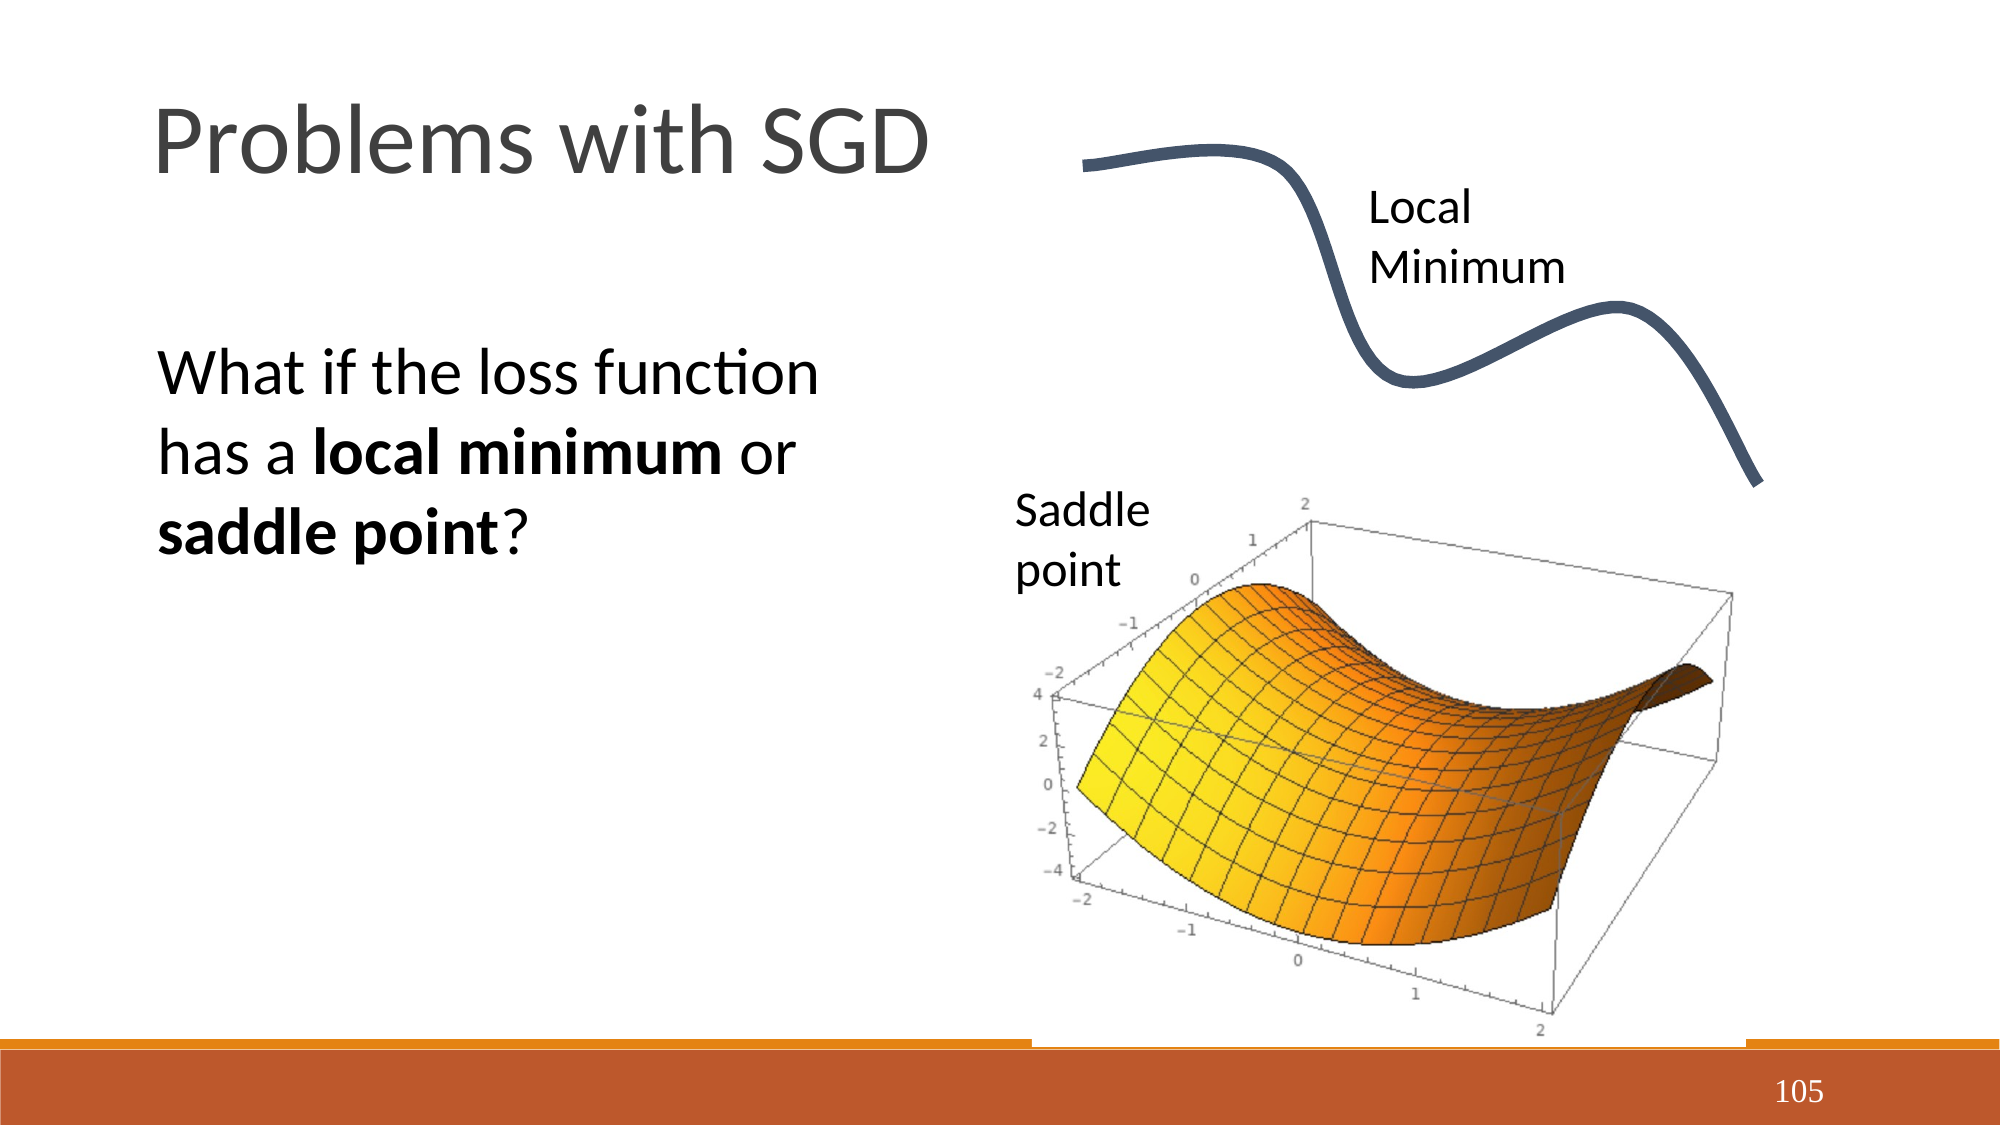

Problems with SGD

Local Minimum
What if the loss function has a local minimum or saddle point?
Saddle point

105